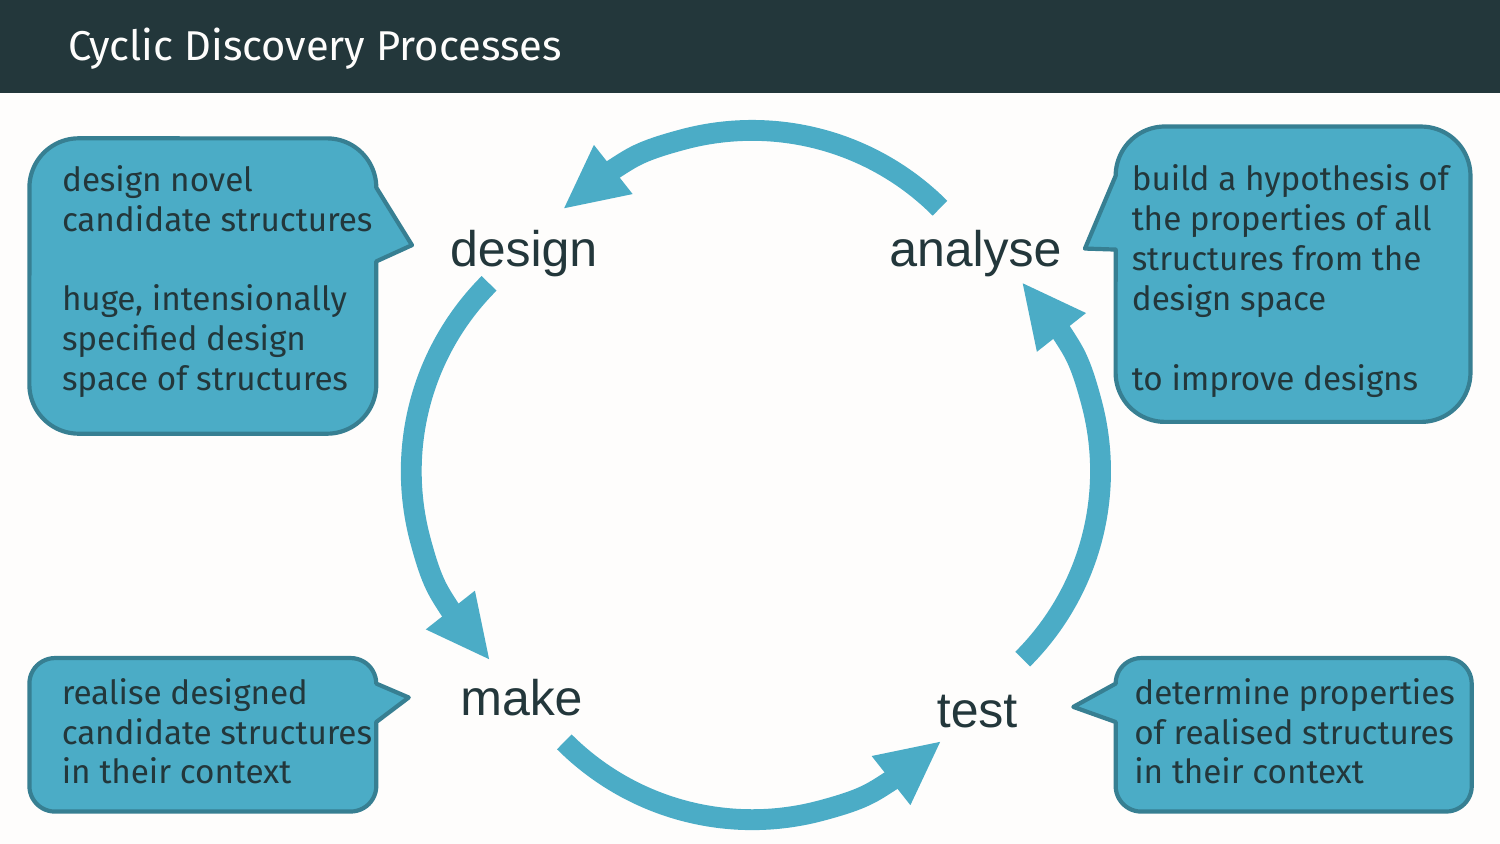

# Cyclic Discovery Processes

build a hypothesis of
the properties of all
structures from the
design space

to improve designs

design novel
candidate structures

huge, intensionally
specified design
space of structures

design
analyse

realise designed
candidate structures
in their context
make

determine properties
of realised structures
in their context
test
40